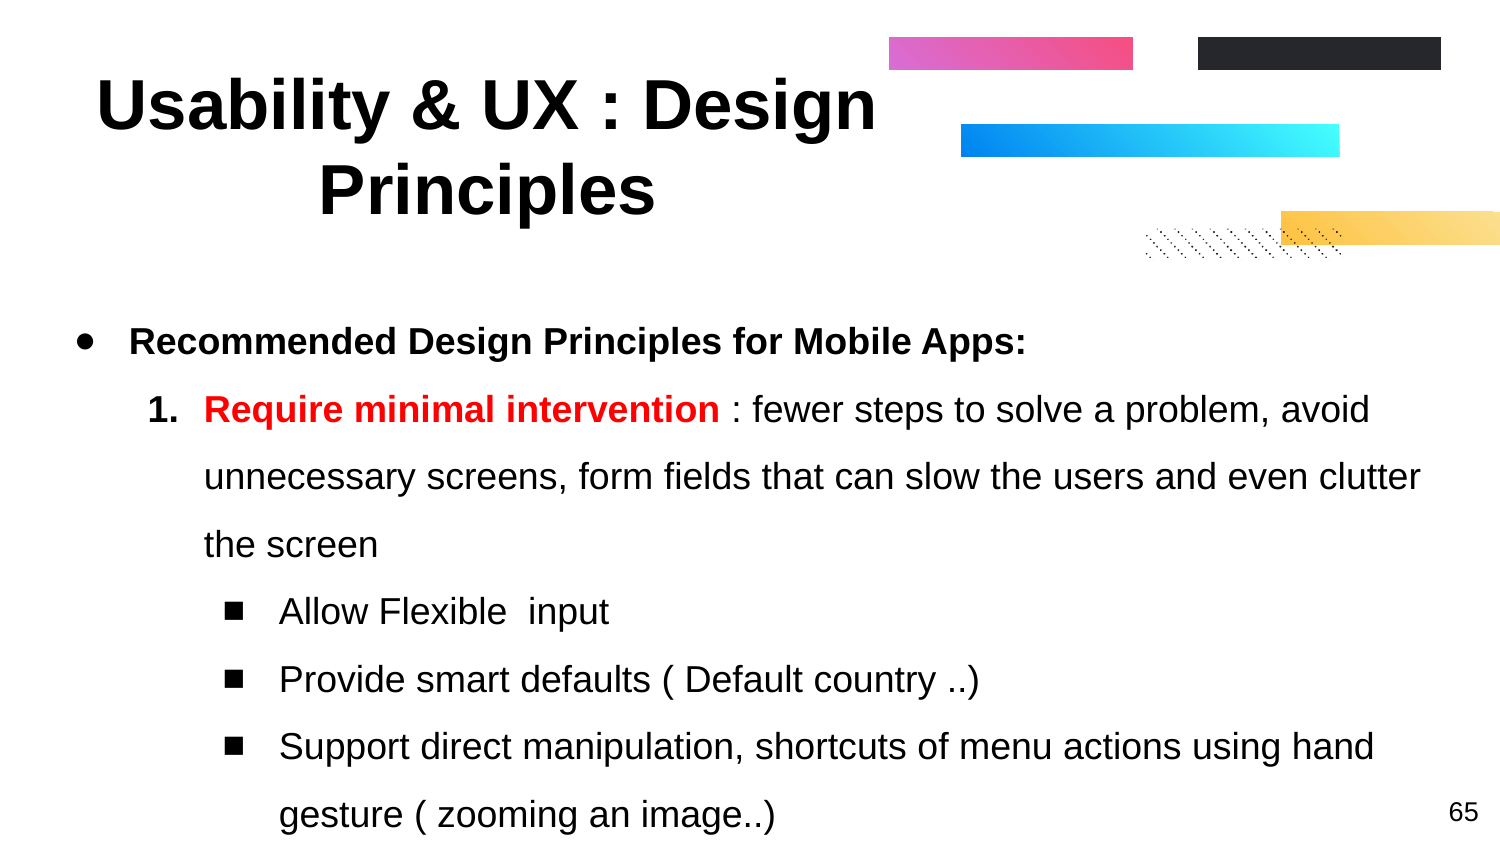

# Usability & UX : Design Principles
Recommended Design Principles for Mobile Apps:
Require minimal intervention : fewer steps to solve a problem, avoid unnecessary screens, form fields that can slow the users and even clutter the screen
Allow Flexible  input
Provide smart defaults ( Default country ..)
Support direct manipulation, shortcuts of menu actions using hand gesture ( zooming an image..)

65